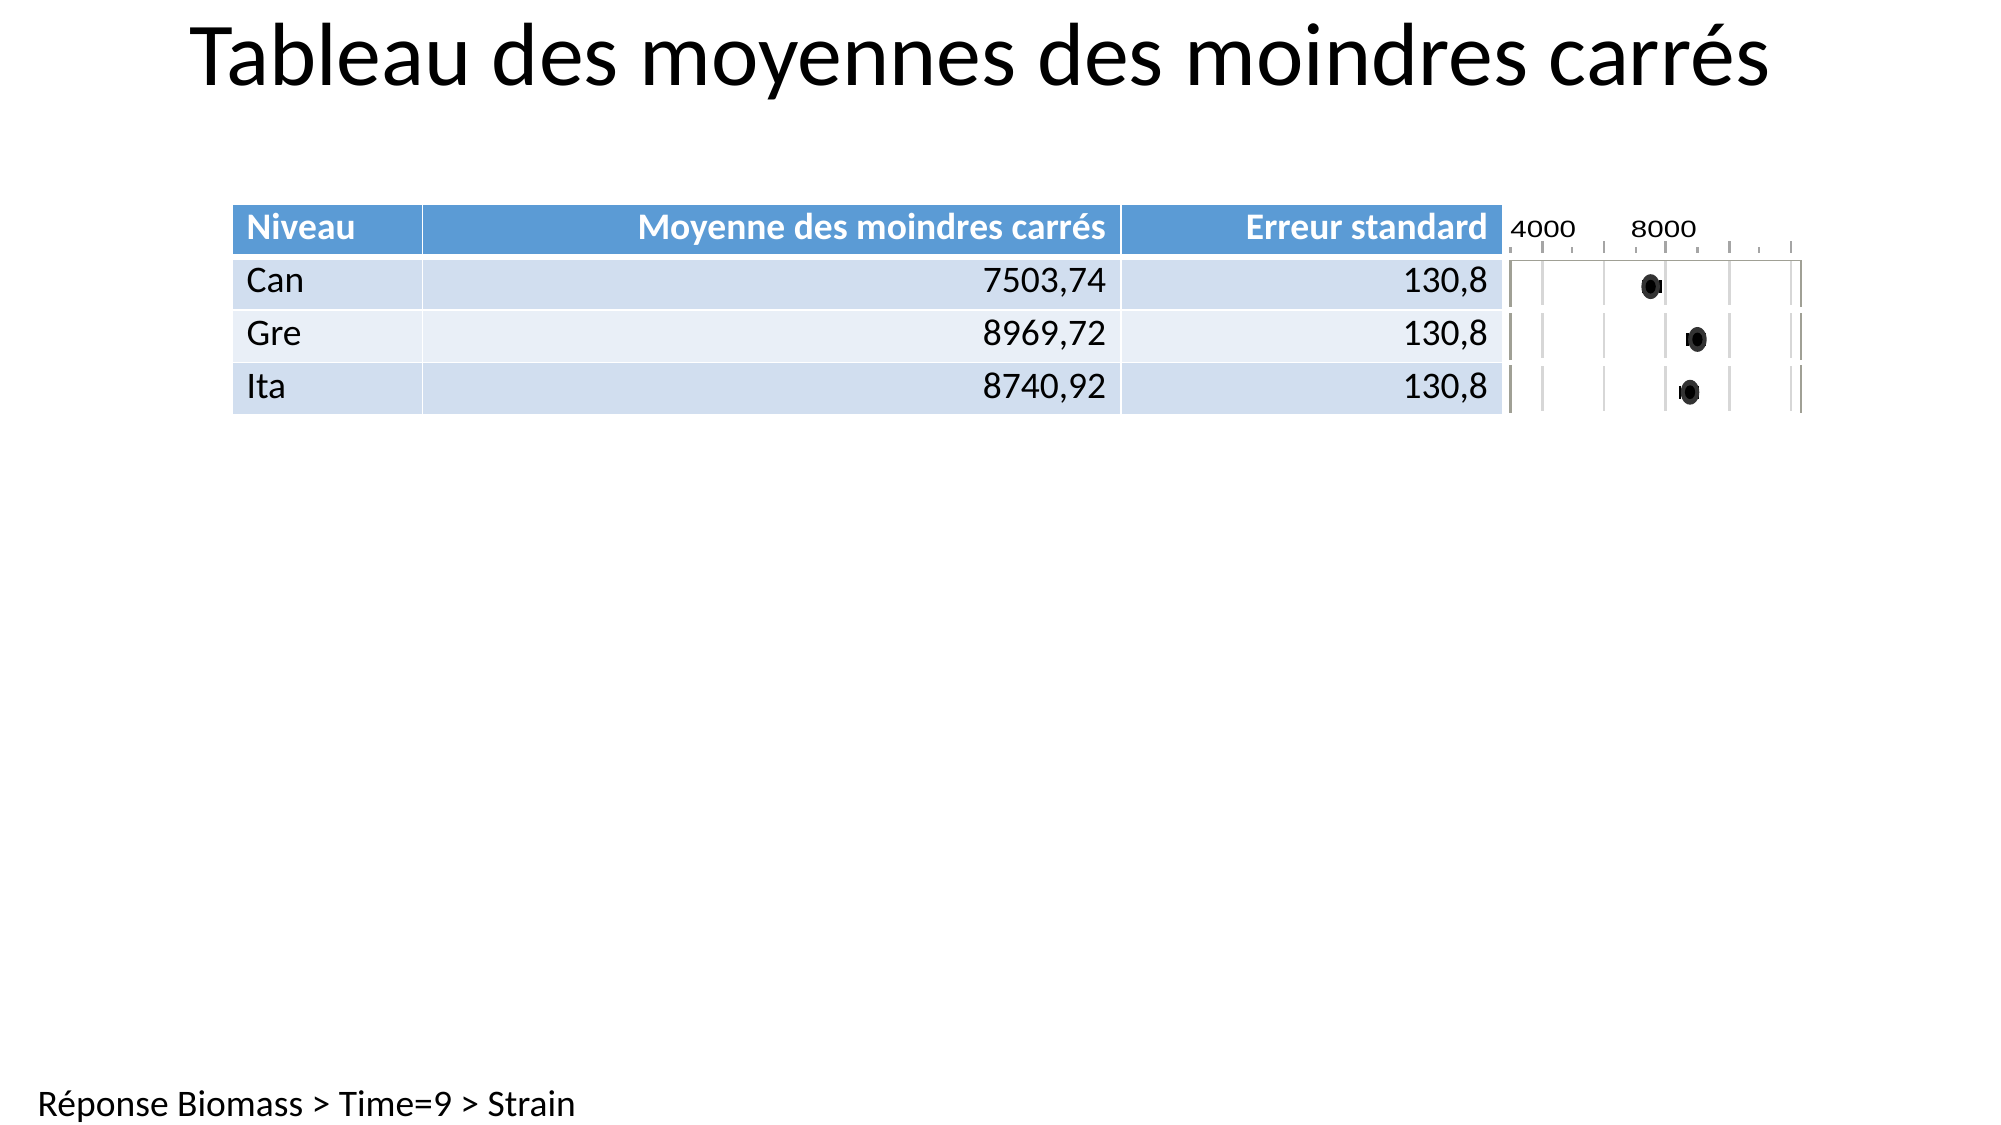

# Tableau des moyennes des moindres carrés
| Niveau | Moyenne des moindres carrés | Erreur standard |  |
| --- | --- | --- | --- |
| Can | 7503,74 | 130,8 |  |
| Gre | 8969,72 | 130,8 |  |
| Ita | 8740,92 | 130,8 |  |
Réponse Biomass > Time=9 > Strain